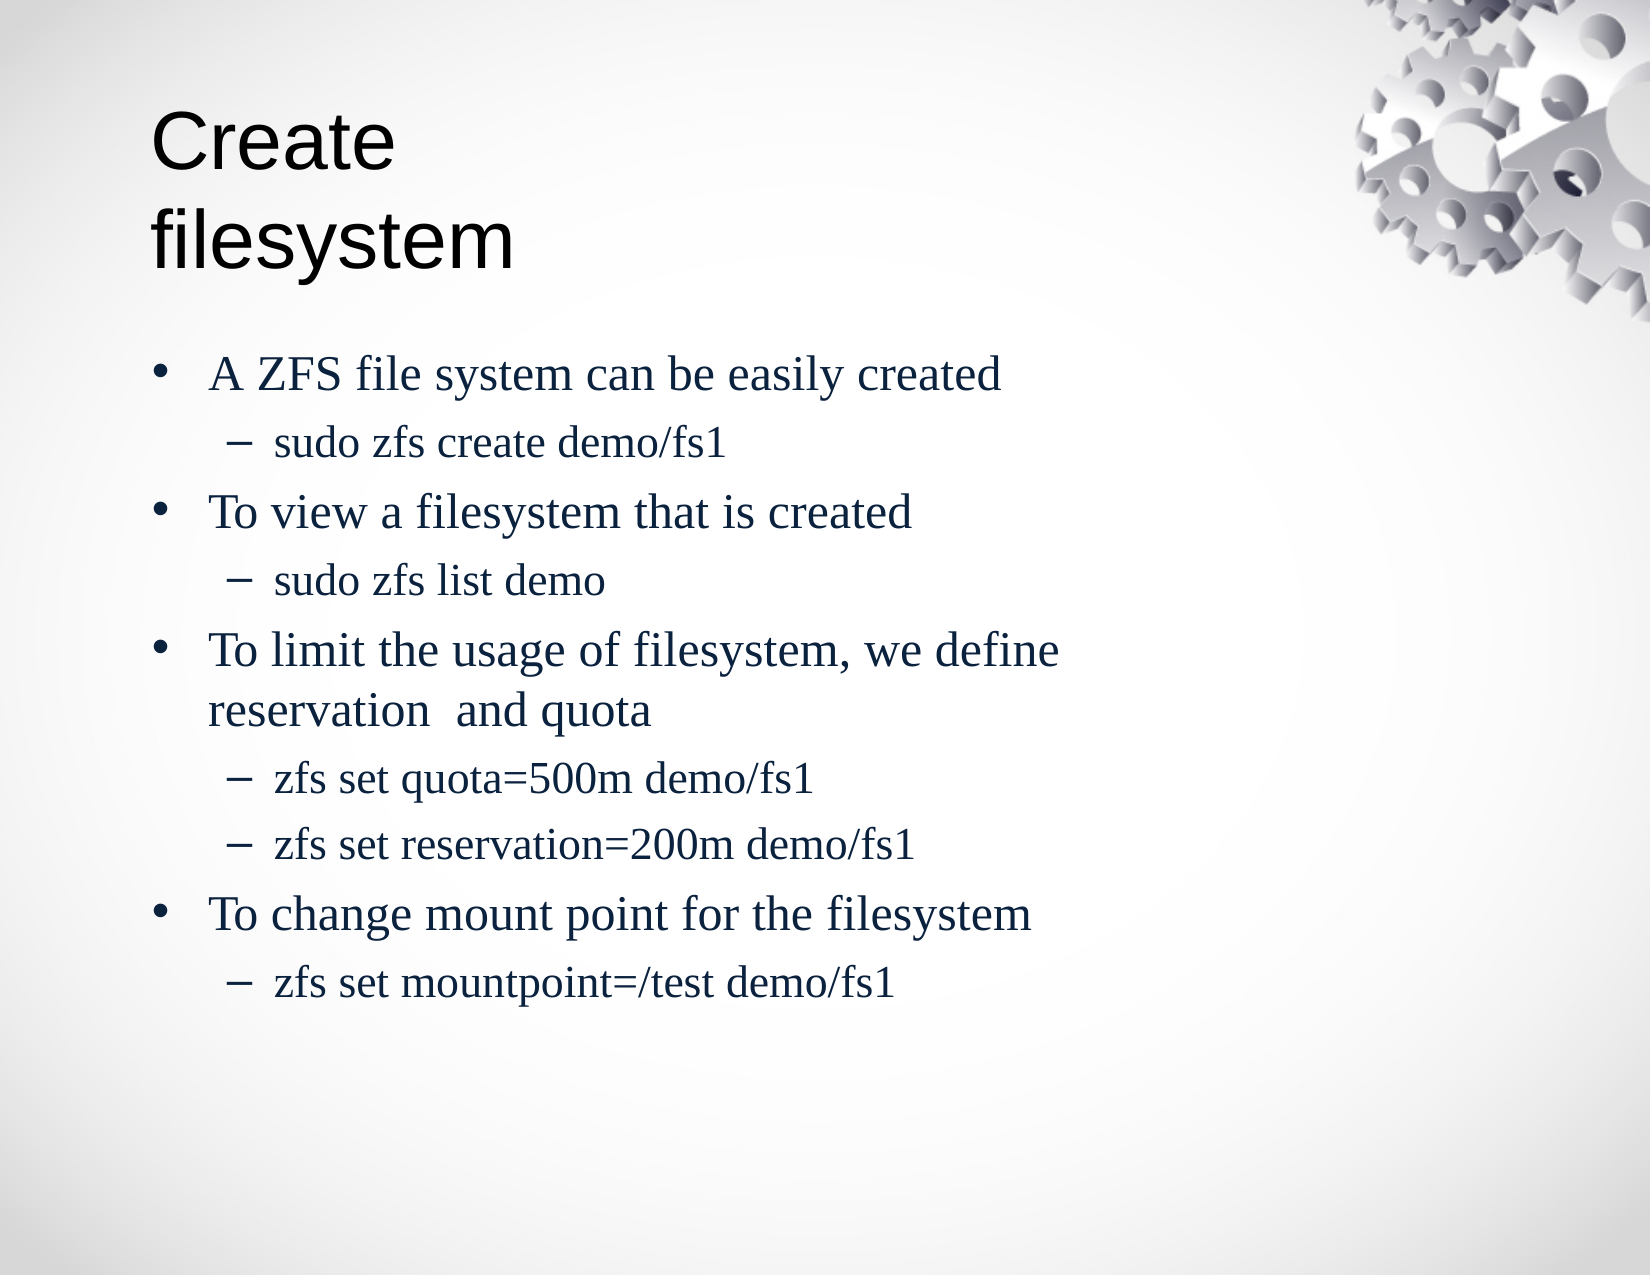

# Create filesystem
A ZFS file system can be easily created
sudo zfs create demo/fs1
To view a filesystem that is created
sudo zfs list demo
To limit the usage of filesystem, we define reservation  and quota
zfs set quota=500m demo/fs1
zfs set reservation=200m demo/fs1
To change mount point for the filesystem
zfs set mountpoint=/test demo/fs1